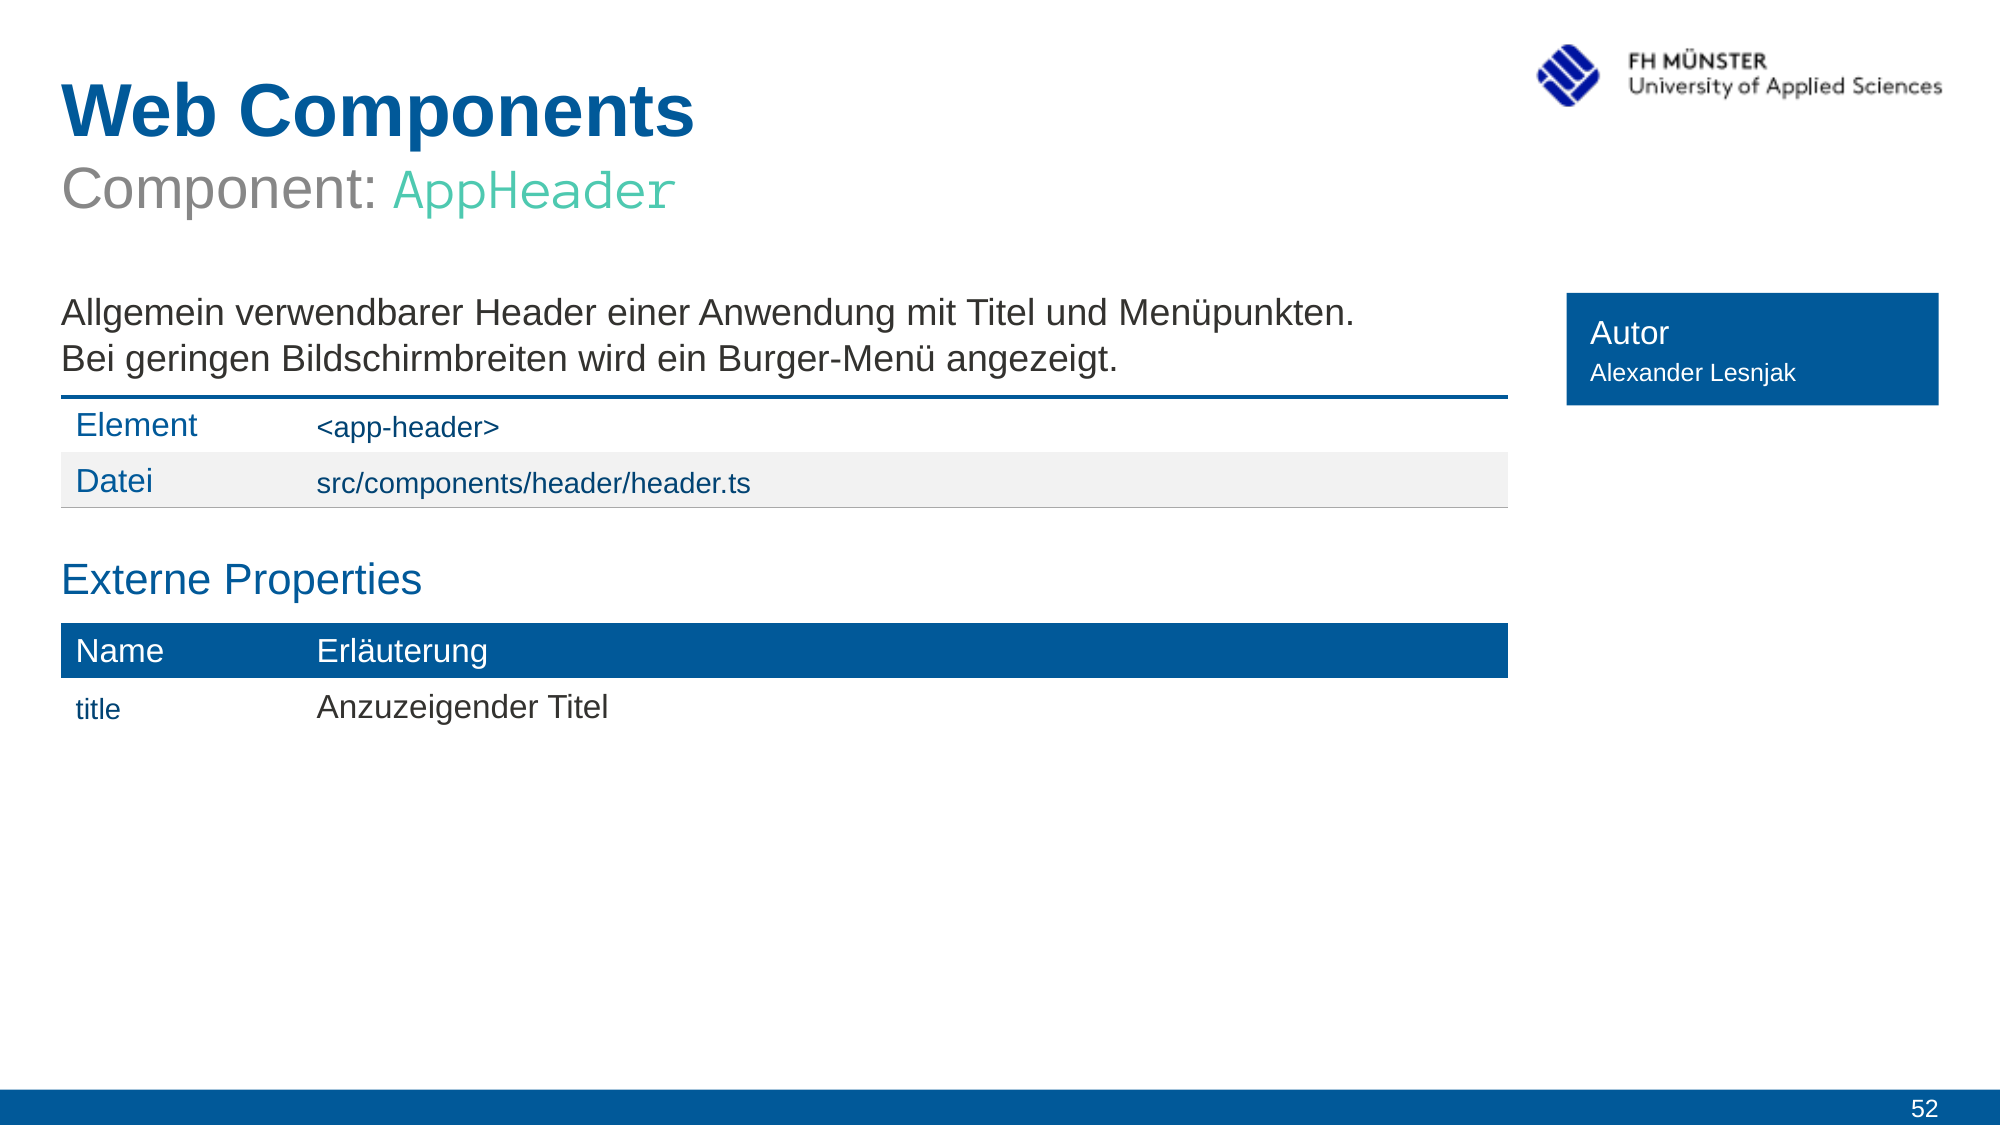

# Web Components
Component: AppHeader
Allgemein verwendbarer Header einer Anwendung mit Titel und Menüpunkten.
Bei geringen Bildschirmbreiten wird ein Burger-Menü angezeigt.

Autor
Alexander Lesnjak
| Element | <app-header> |
| --- | --- |
| Datei | src/components/header/header.ts |
Externe Properties
| Name | Erläuterung |
| --- | --- |
| title | Anzuzeigender Titel |